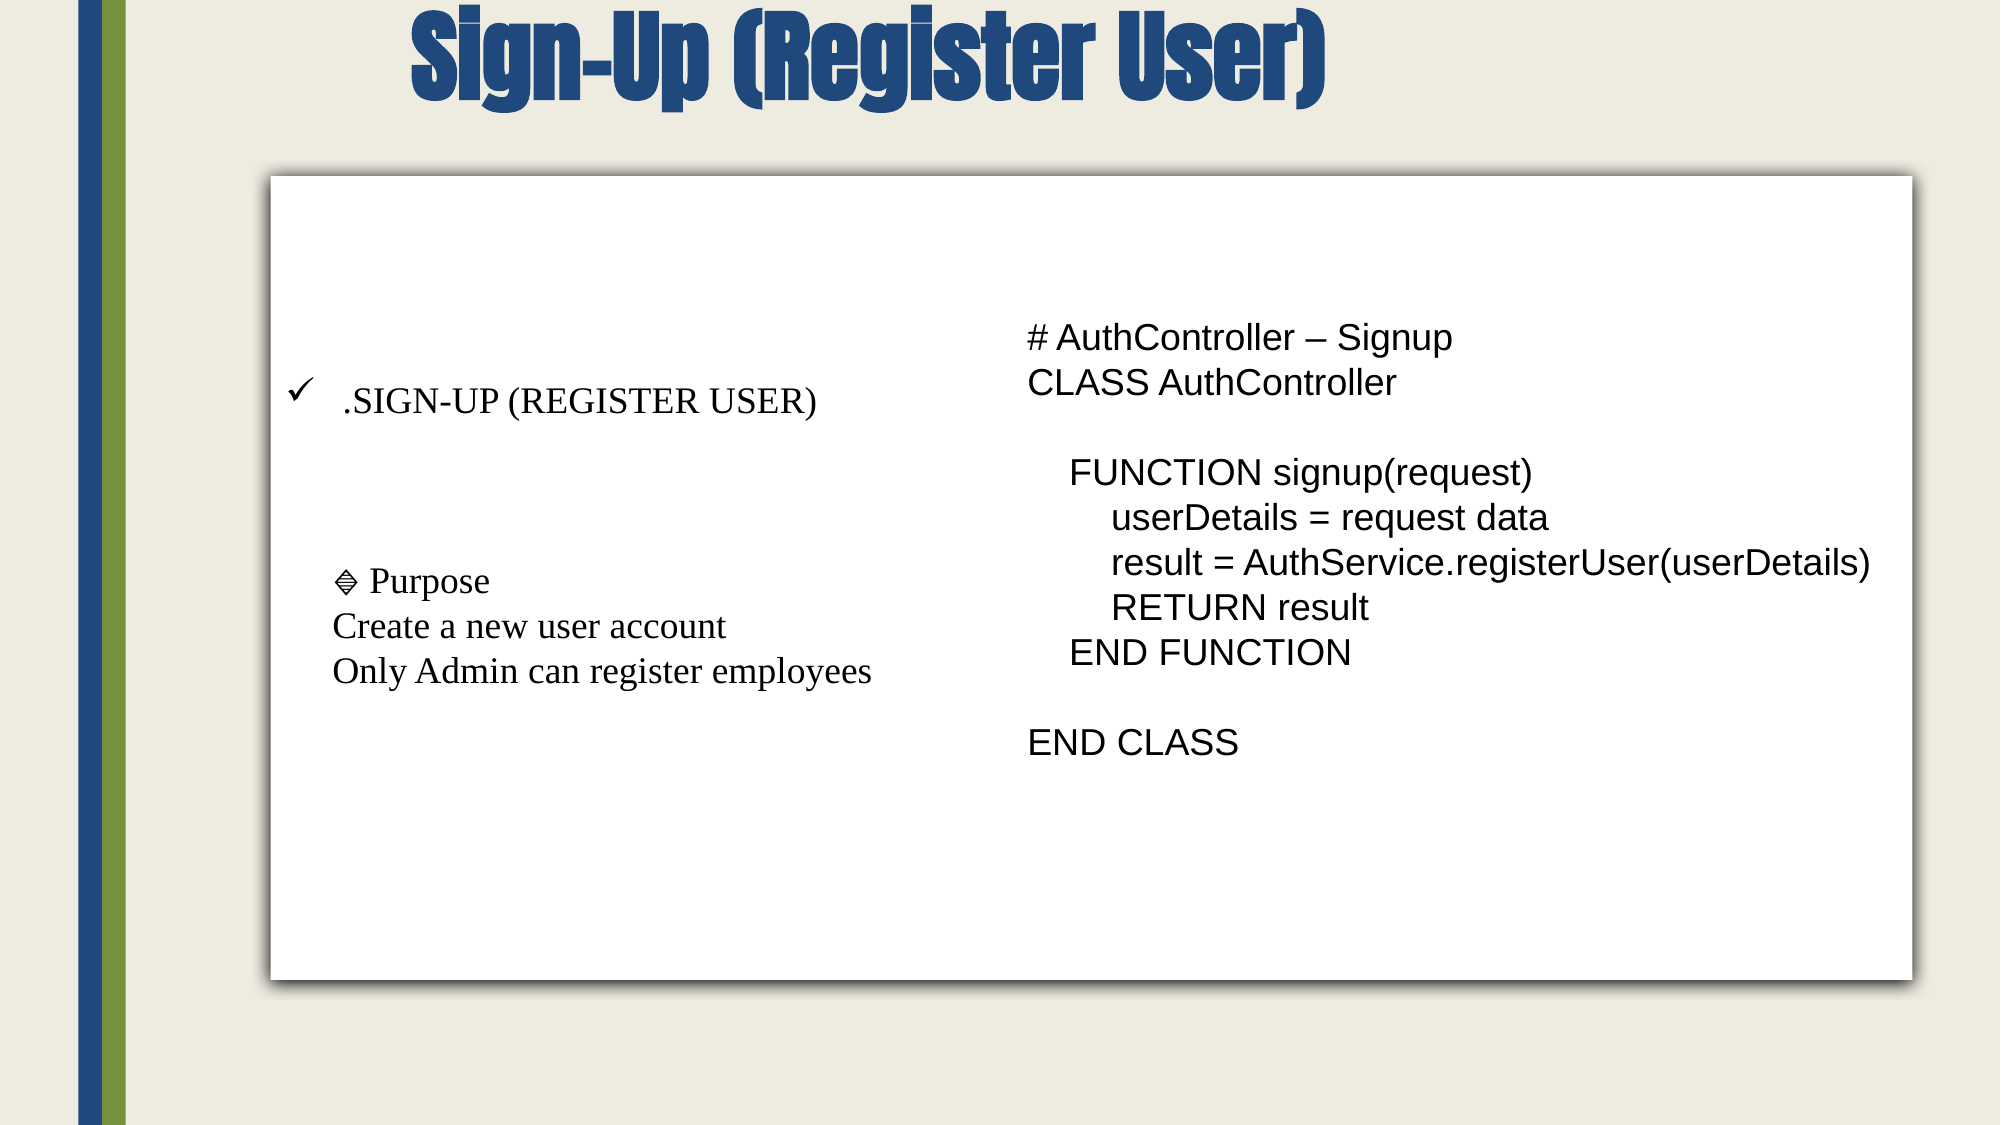

# Sign-Up (Register User)
 .SIGN-UP (REGISTER USER)
🔹 Purpose
Create a new user account
Only Admin can register employees
# AuthController – Signup
CLASS AuthController

    FUNCTION signup(request)
        userDetails = request data
        result = AuthService.registerUser(userDetails)
        RETURN result
    END FUNCTION

END CLASS